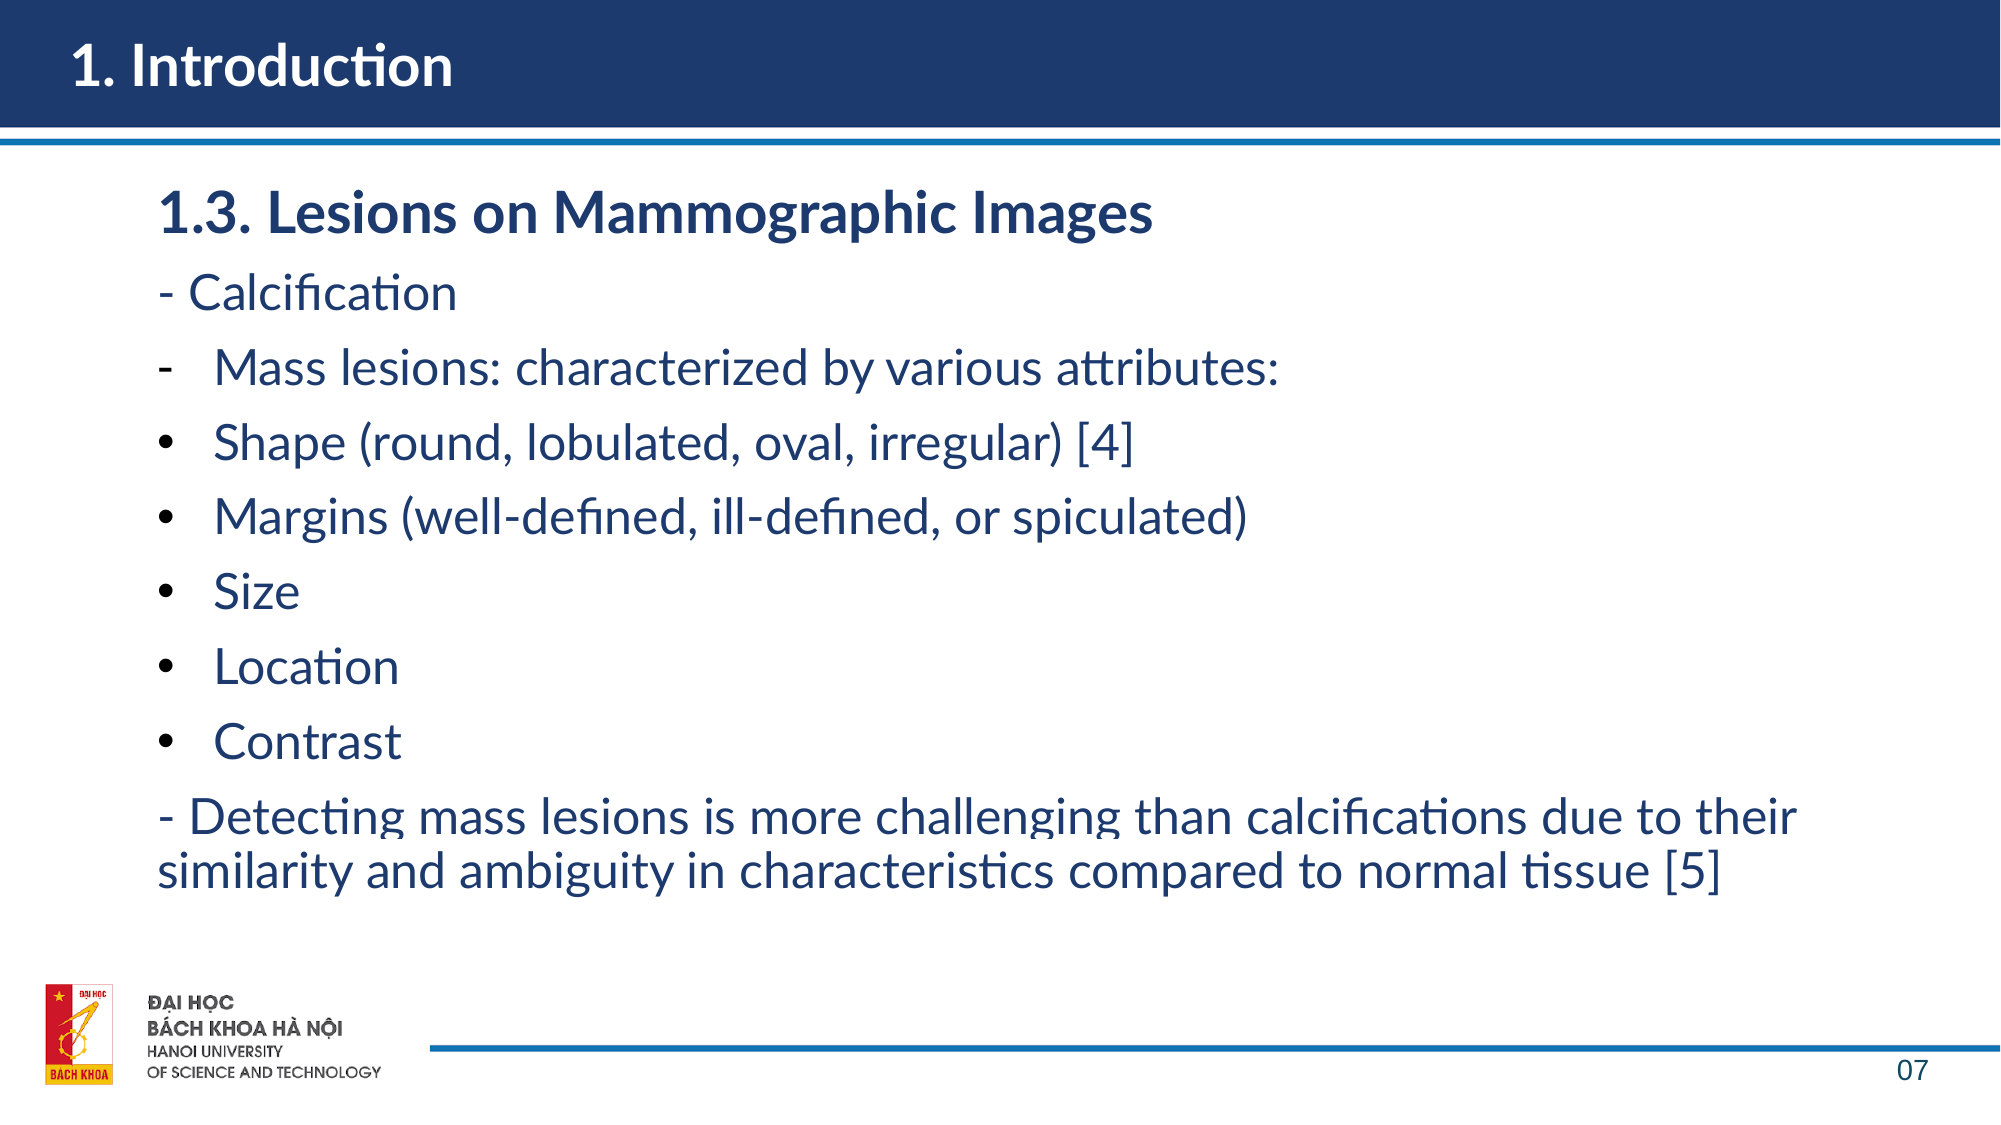

# 1. Introduction
1.3. Lesions on Mammographic Images
- Calcification
Mass lesions: characterized by various attributes:
Shape (round, lobulated, oval, irregular) [4]
Margins (well-defined, ill-defined, or spiculated)
Size
Location
Contrast
- Detecting mass lesions is more challenging than calcifications due to their similarity and ambiguity in characteristics compared to normal tissue [5]
07